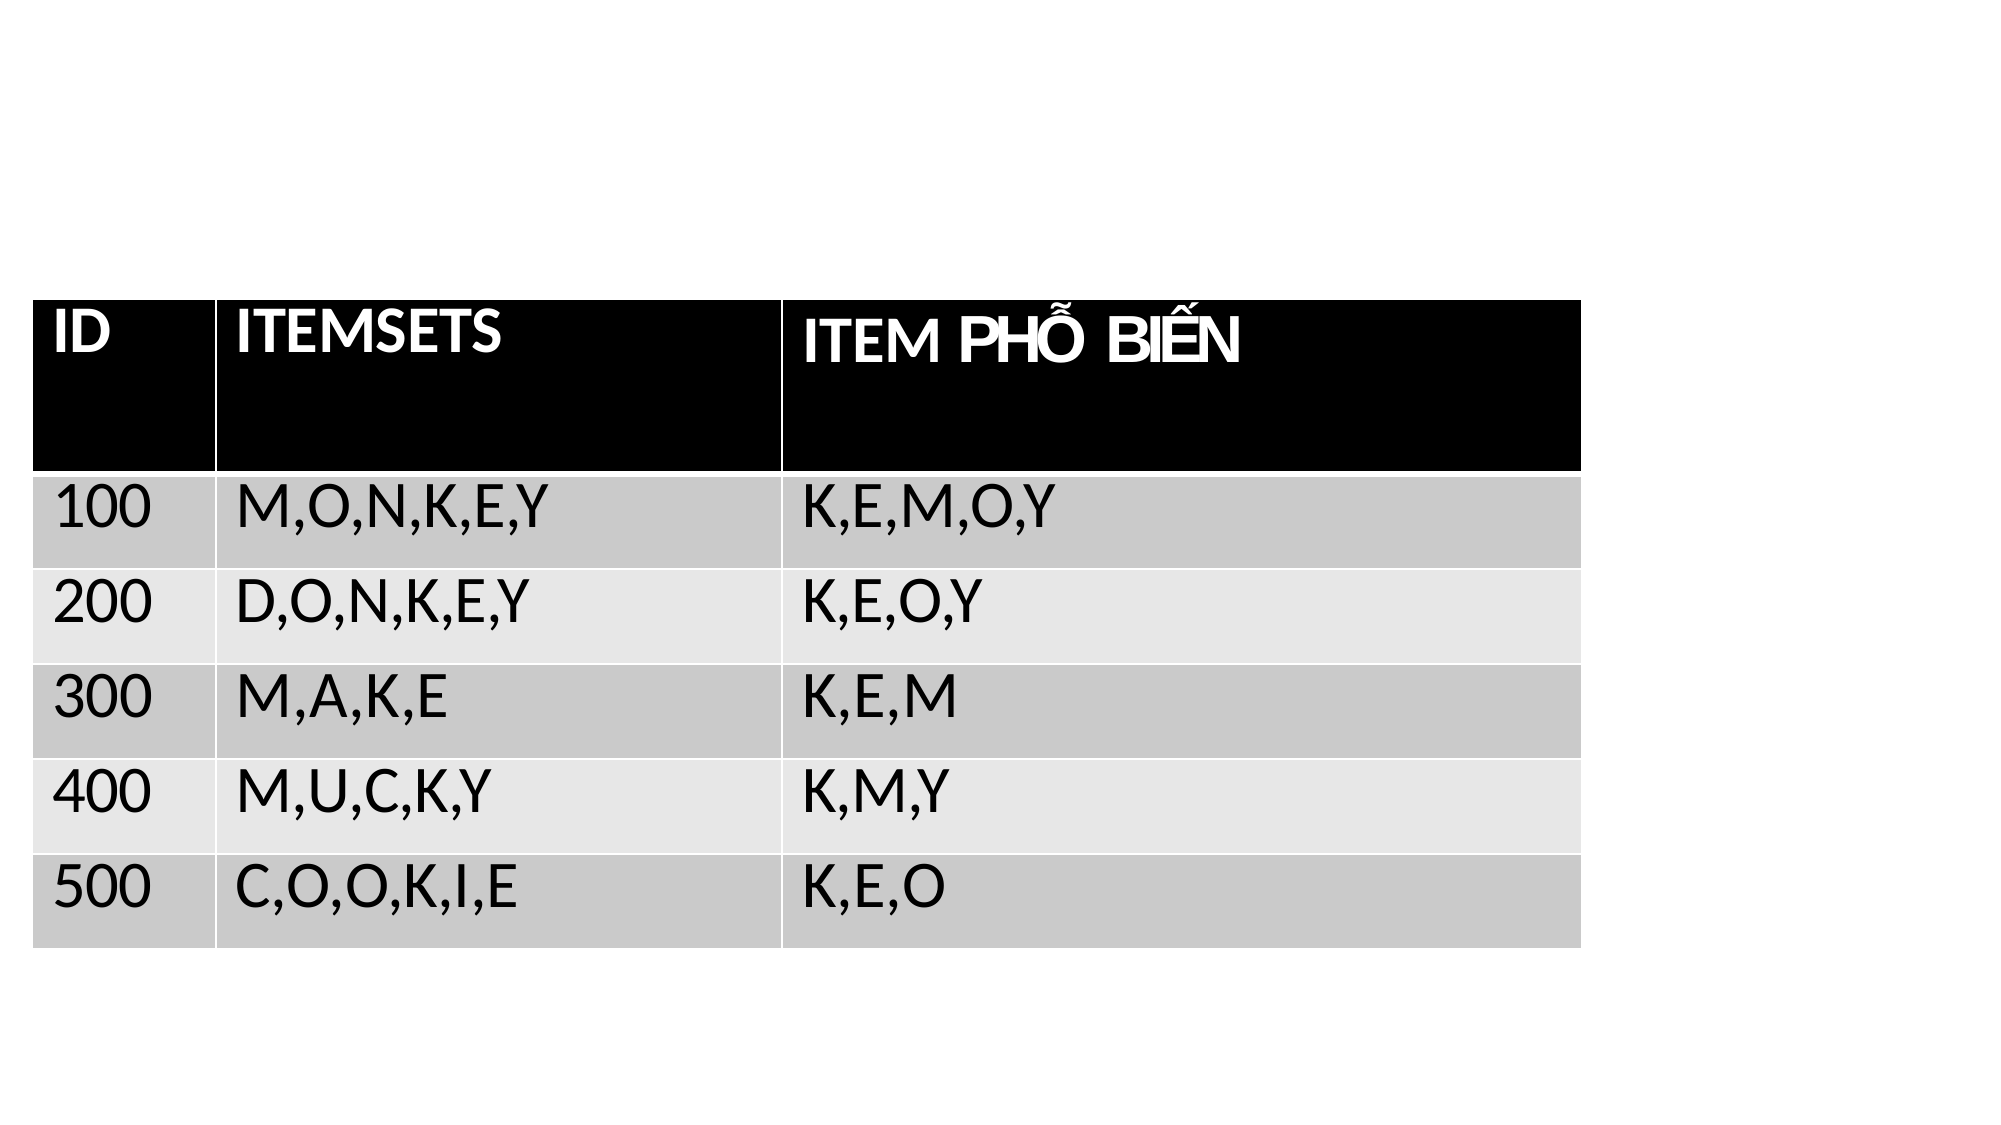

| ID | ITEMSETS | ITEM PHỖ BIẾN |
| --- | --- | --- |
| 100 | M,O,N,K,E,Y | K,E,M,O,Y |
| 200 | D,O,N,K,E,Y | K,E,O,Y |
| 300 | M,A,K,E | K,E,M |
| 400 | M,U,C,K,Y | K,M,Y |
| 500 | C,O,O,K,I,E | K,E,O |